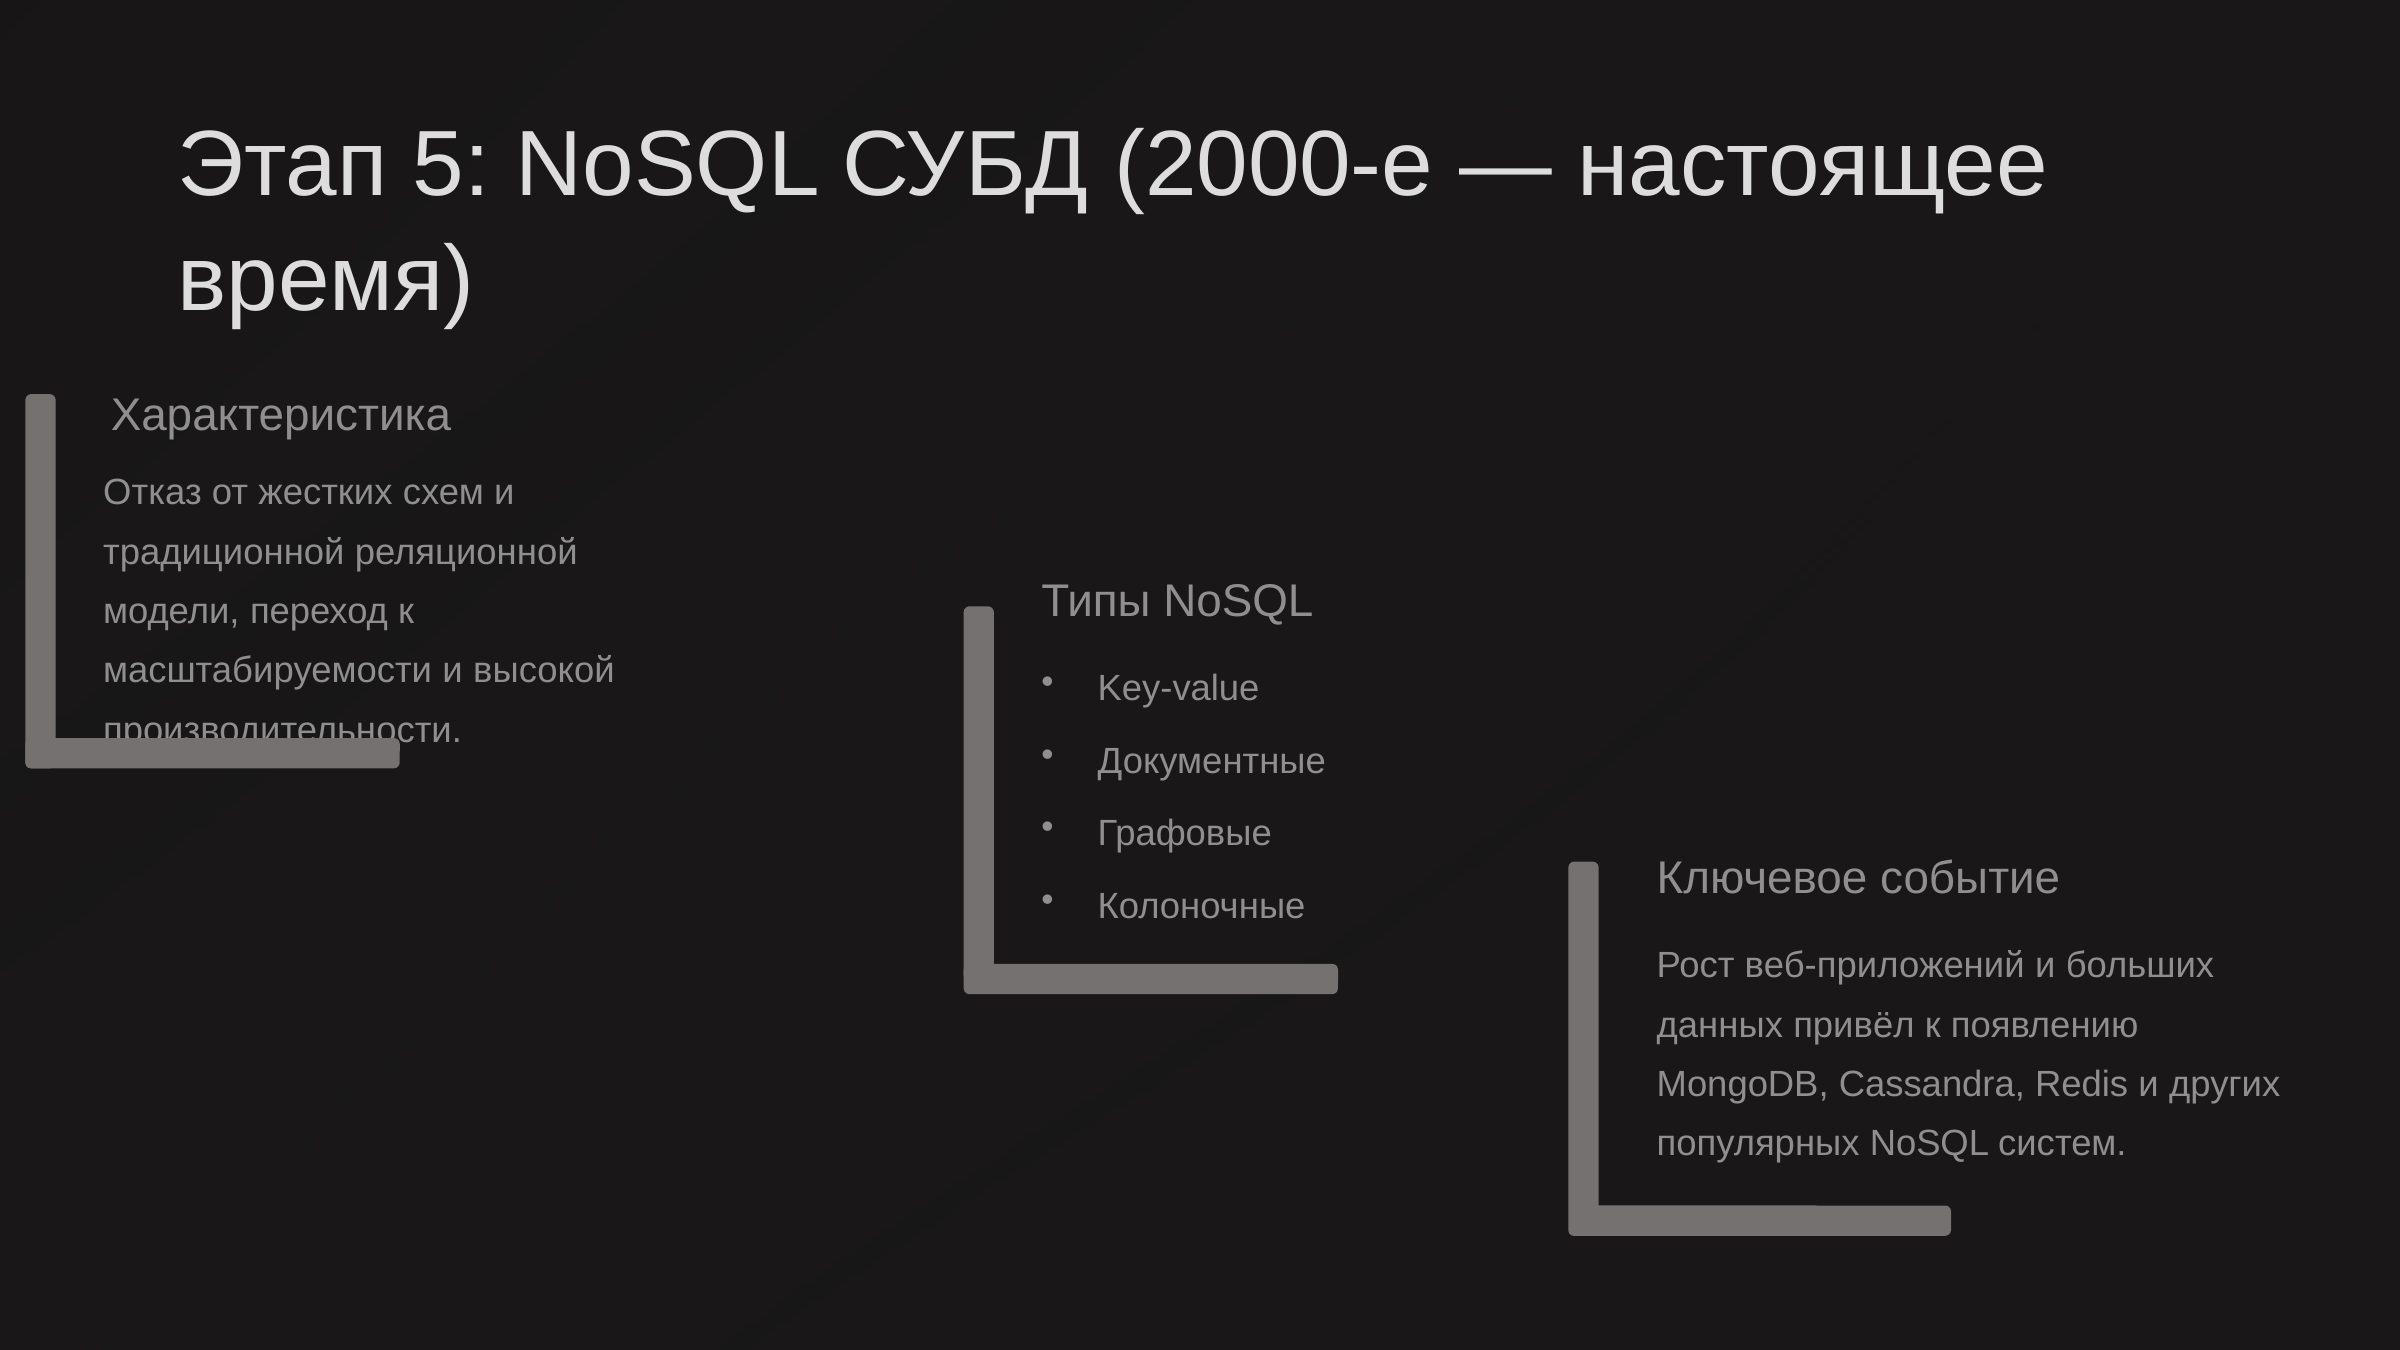

Этап 5: NoSQL СУБД (2000-е — настоящее время)
Характеристика

Отказ от жестких схем и традиционной реляционной модели, переход к масштабируемости и высокой производительности.

Типы NoSQL

Key-value
Документные

Графовые
Ключевое событие

Колоночные
Рост веб-приложений и больших данных привёл к появлению MongoDB, Cassandra, Redis и других популярных NoSQL систем.